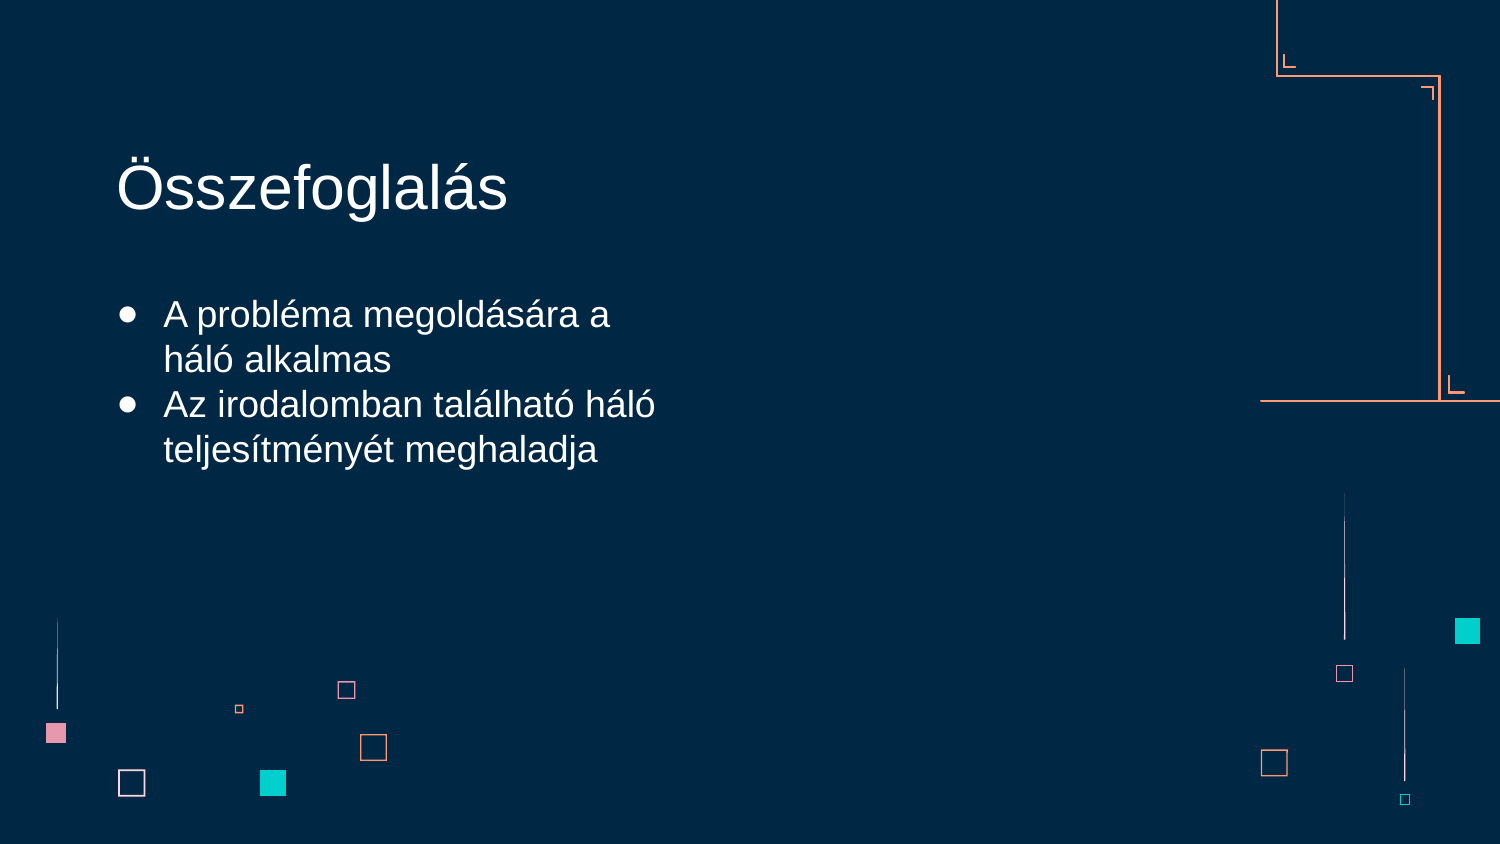

# Összefoglalás
A probléma megoldására a háló alkalmas
Az irodalomban található háló teljesítményét meghaladja